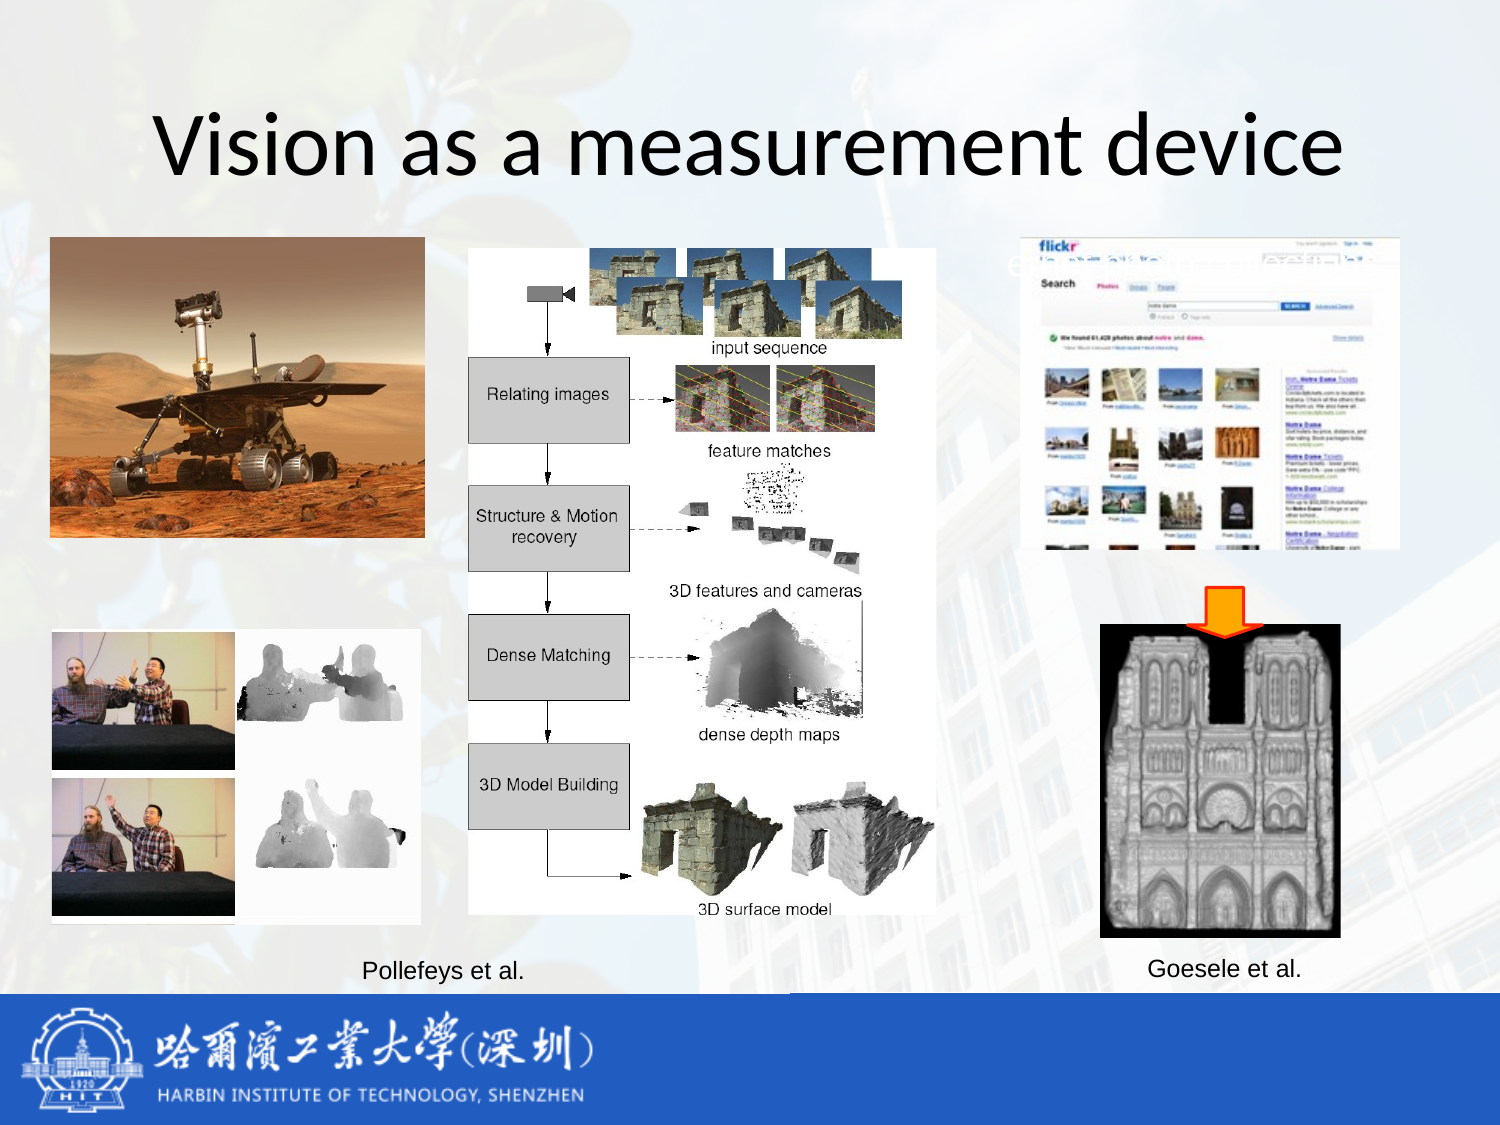

# Vision as a measurement device
ernet photo collections

Goesele et al.
Pollefeys et al.